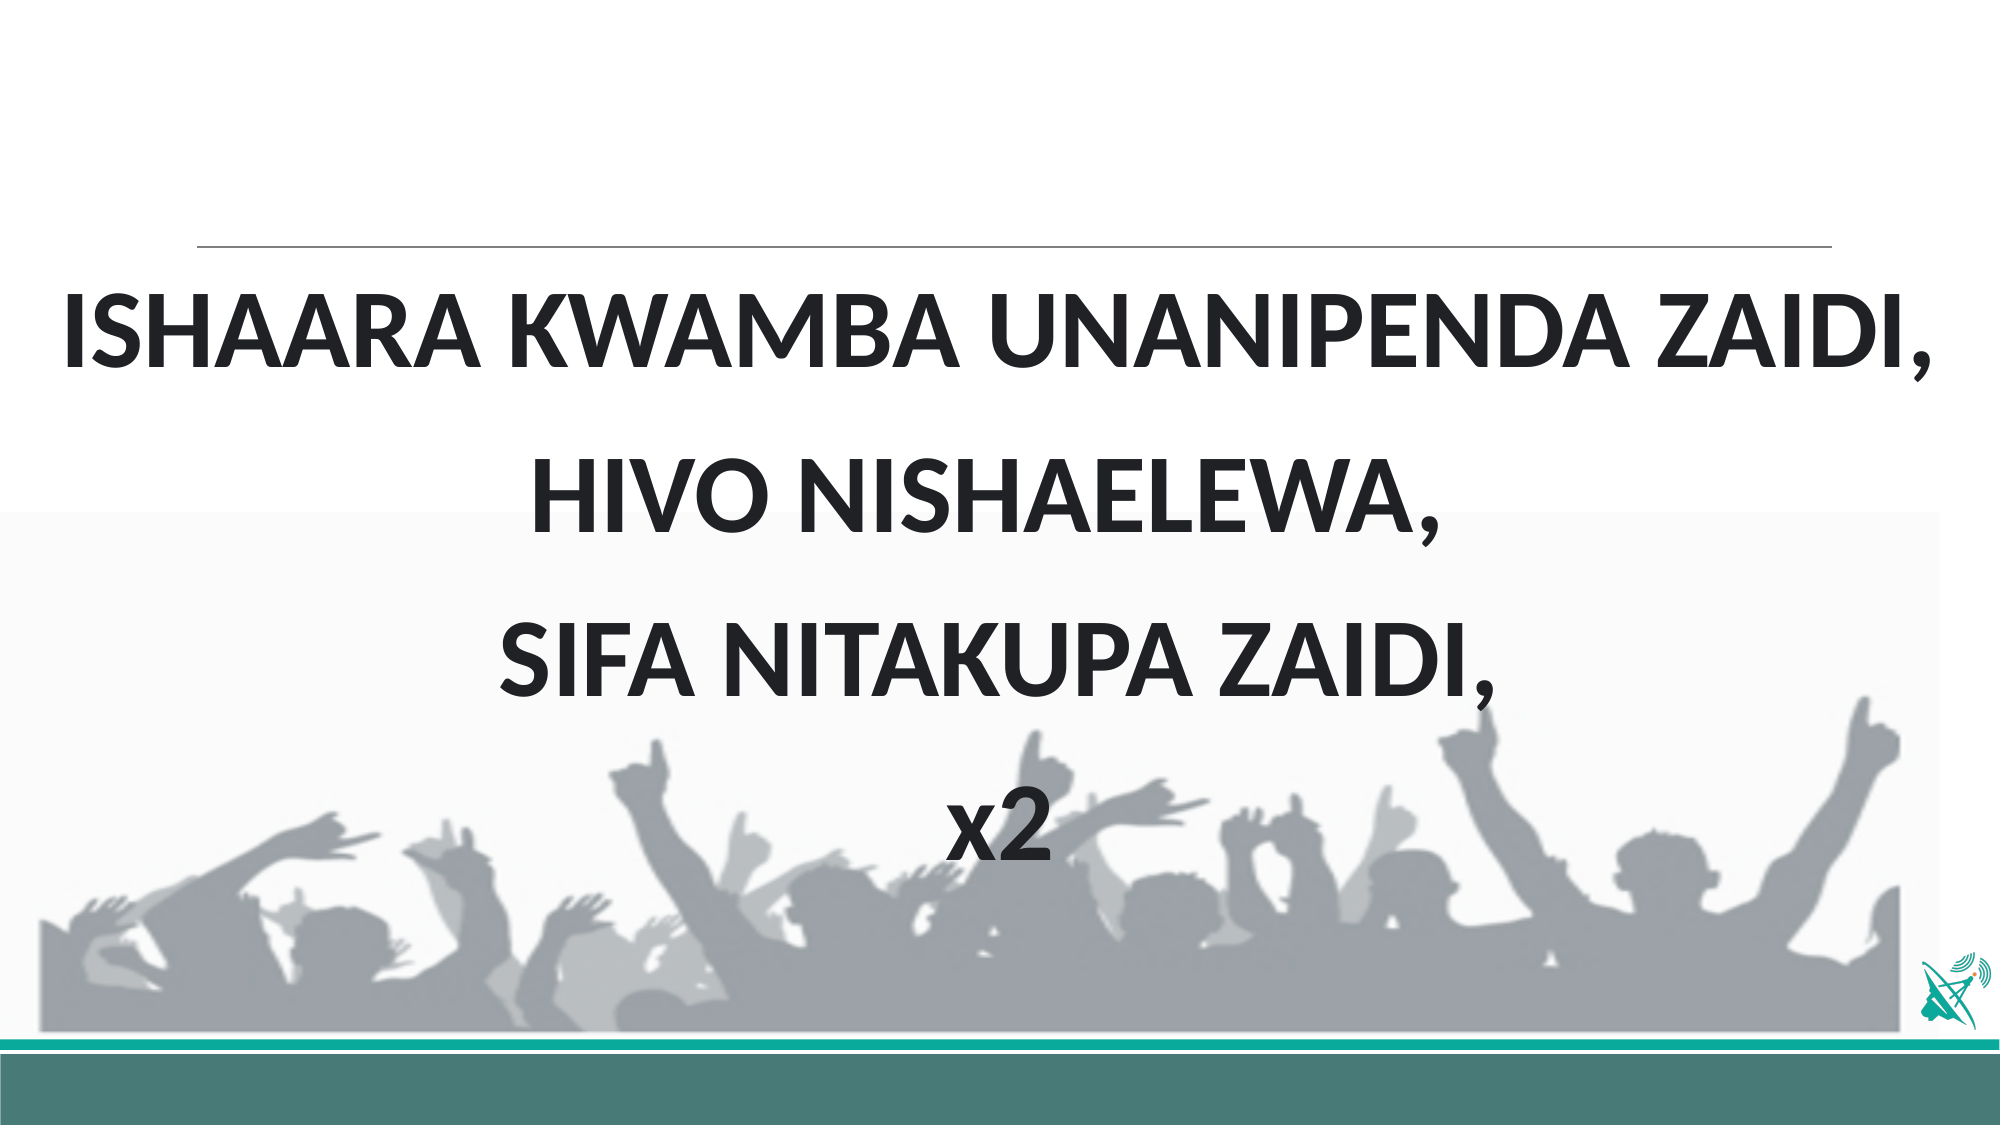

ISHAARA KWAMBA UNANIPENDA ZAIDI,
HIVO NISHAELEWA,
SIFA NITAKUPA ZAIDI,
x2